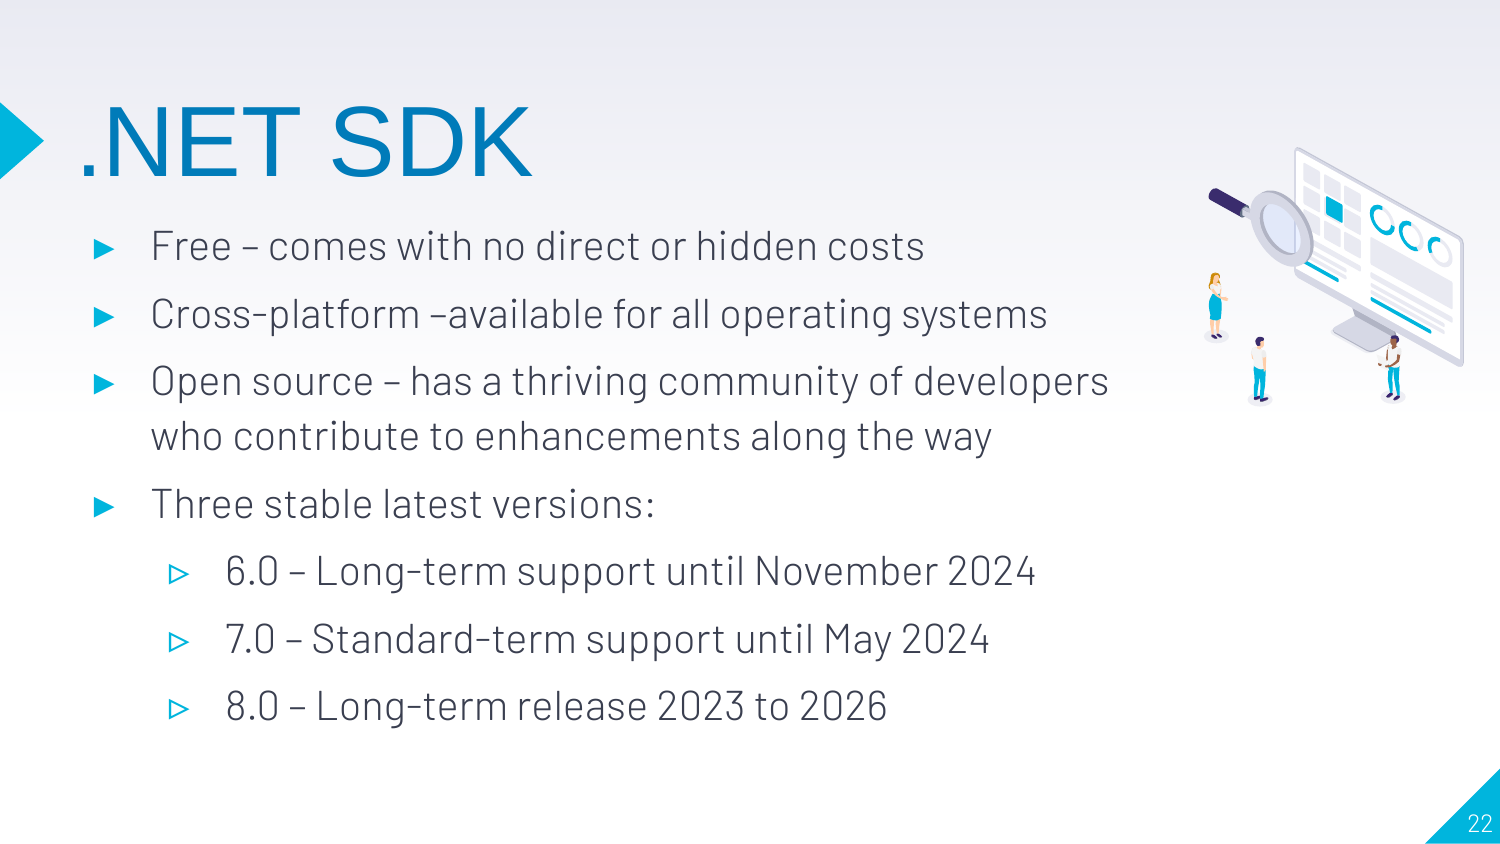

# .NET SDK

Free – comes with no direct or hidden costs
Cross-platform –available for all operating systems
Open source – has a thriving community of developers who contribute to enhancements along the way
Three stable latest versions:
6.0 – Long-term support until November 2024
7.0 – Standard-term support until May 2024
8.0 – Long-term release 2023 to 2026
22